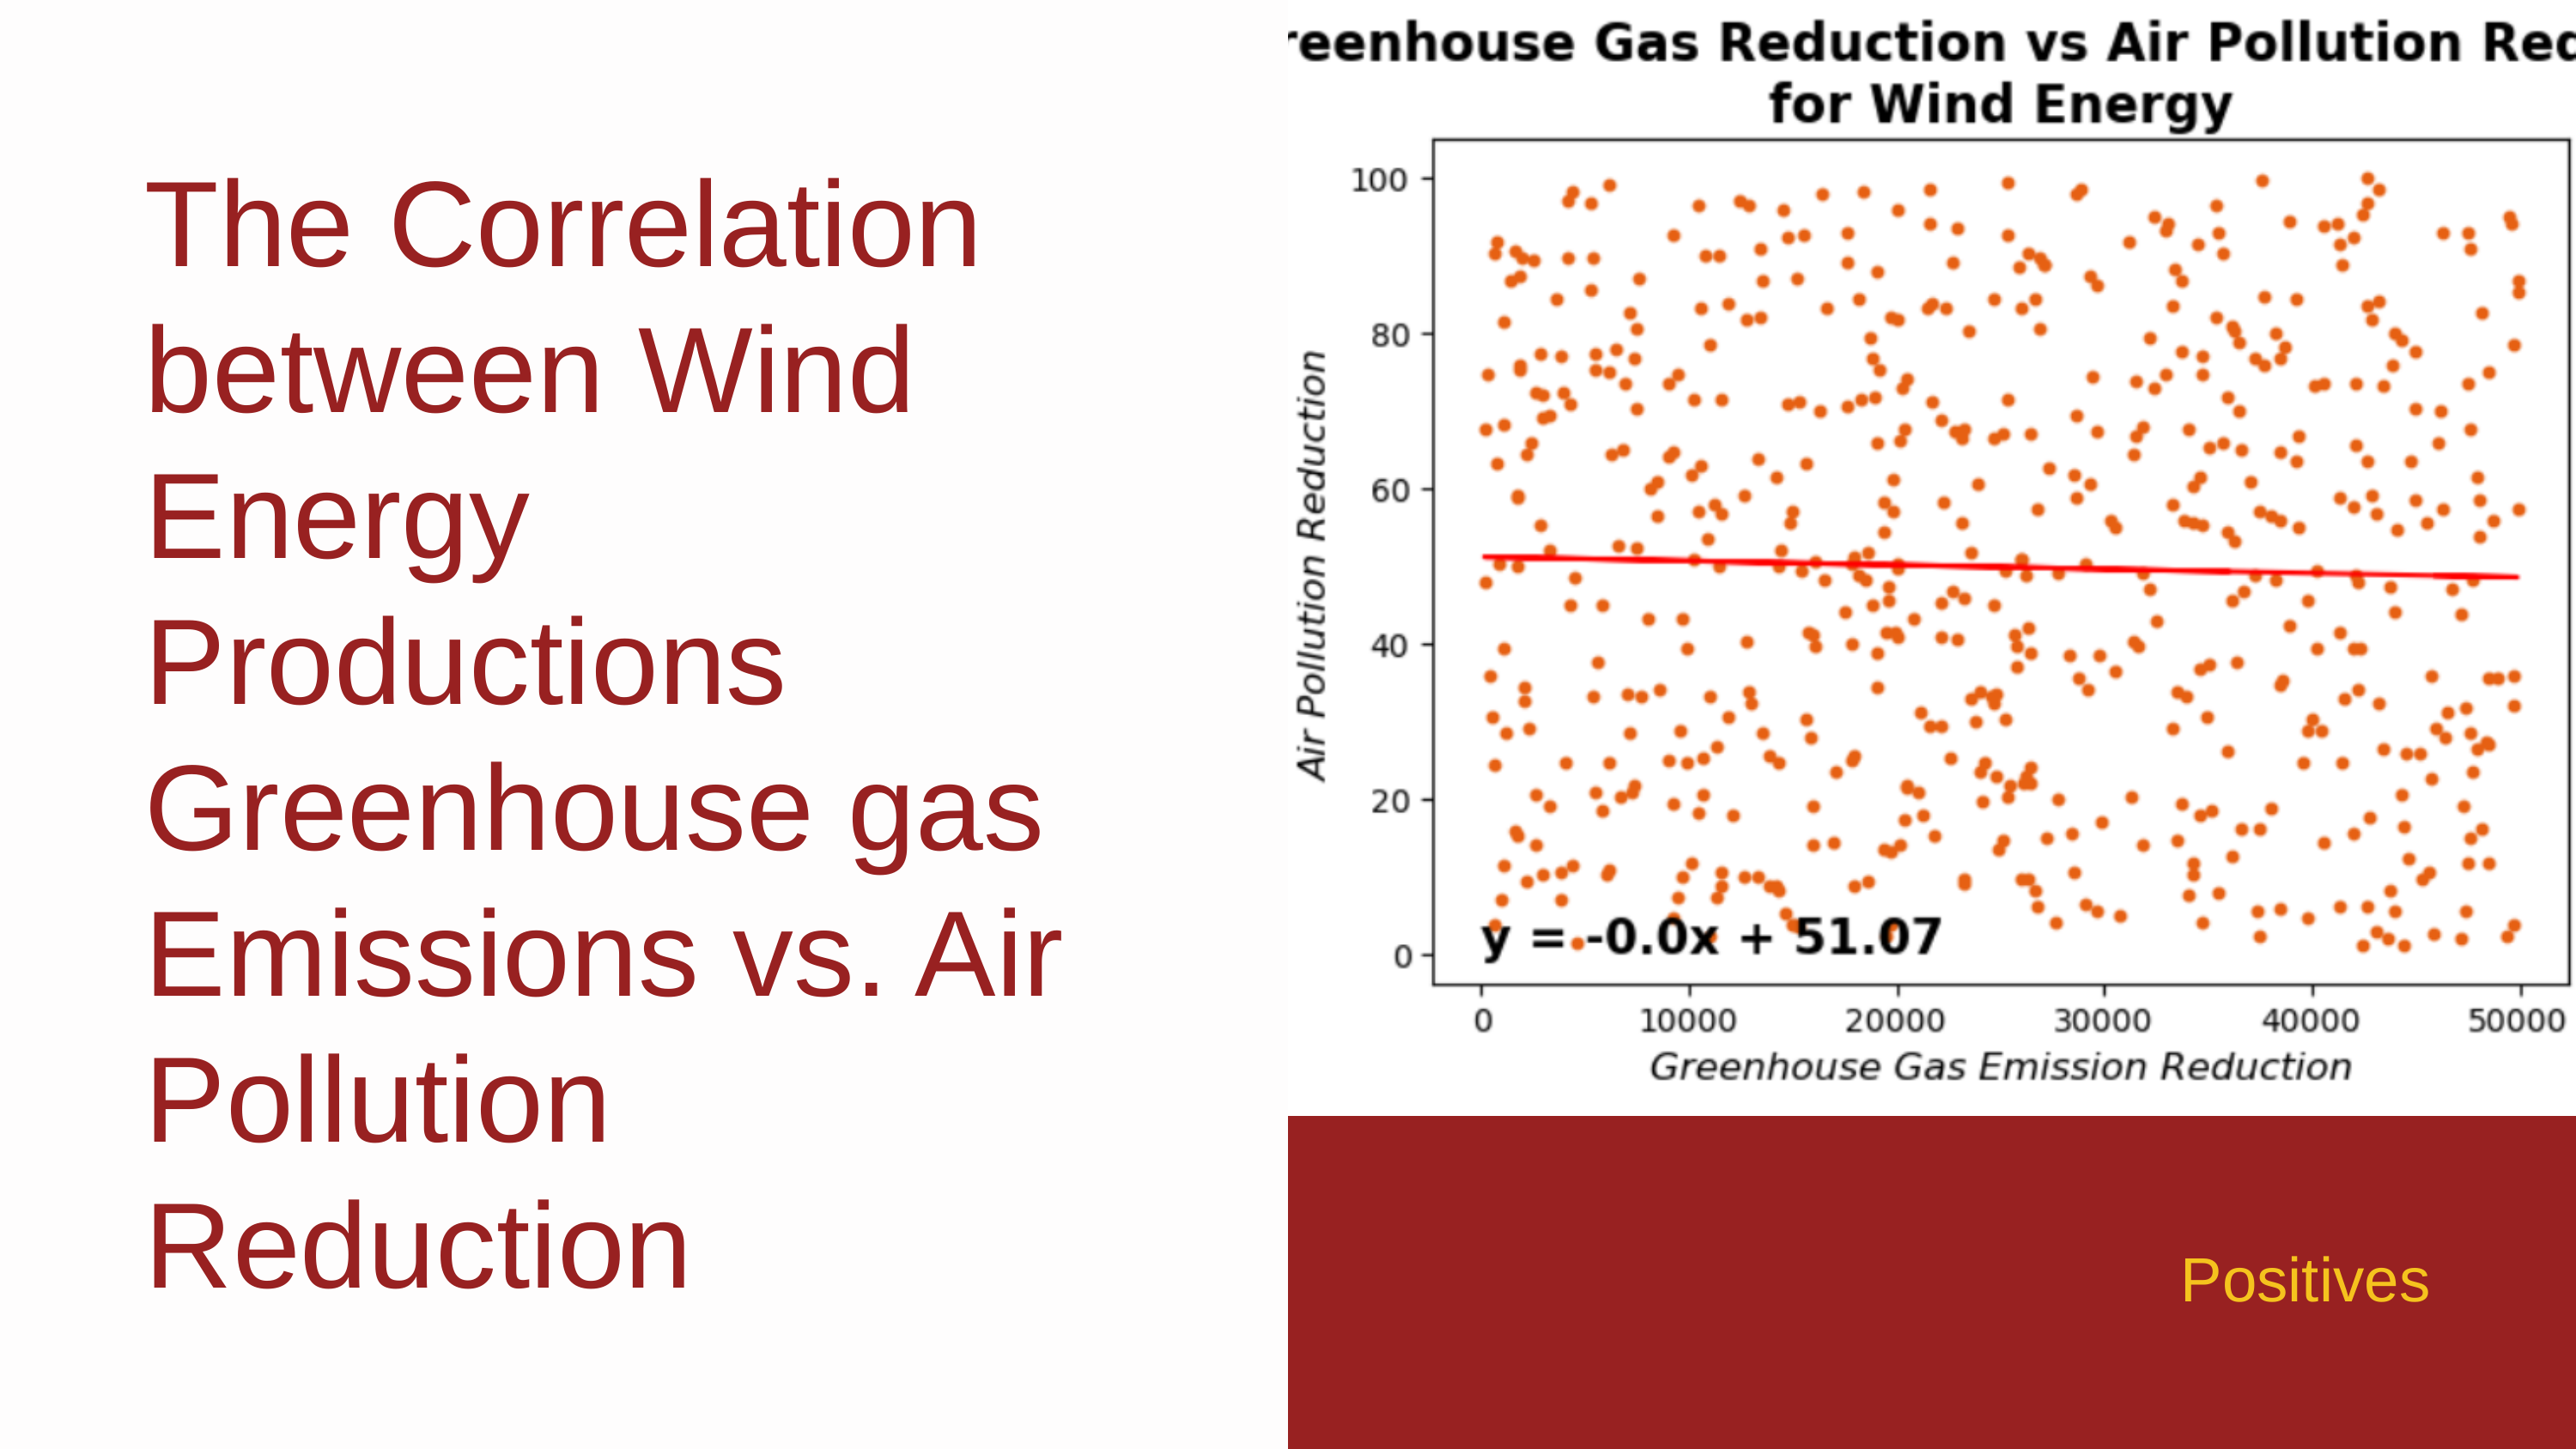

The Correlation between Wind Energy Productions  Greenhouse gas Emissions vs. Air Pollution Reduction
Positives